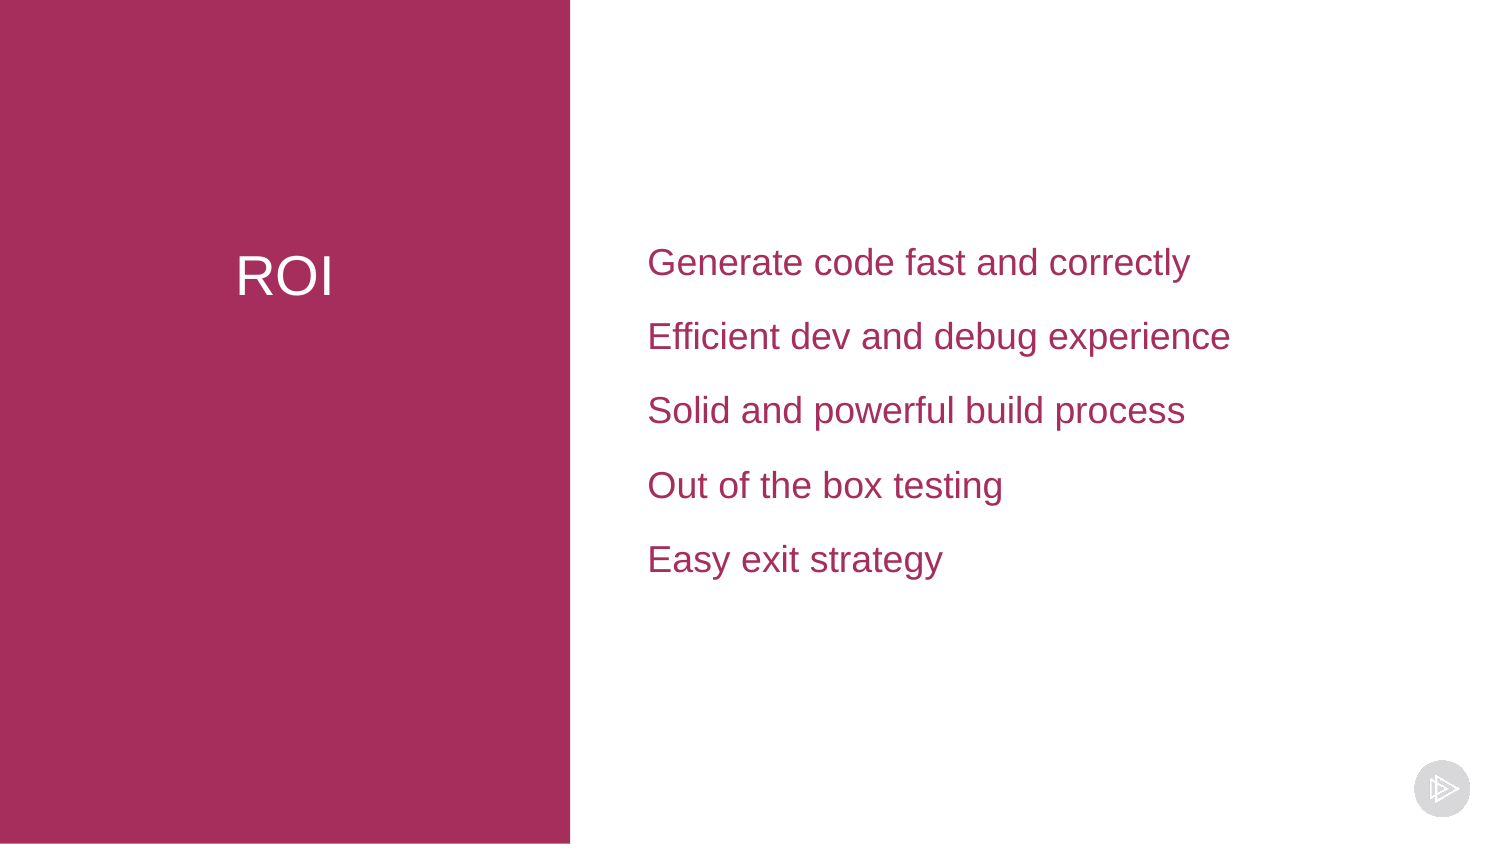

Generate code fast and correctly
Efficient dev and debug experience
Solid and powerful build process
Out of the box testing
Easy exit strategy
ROI